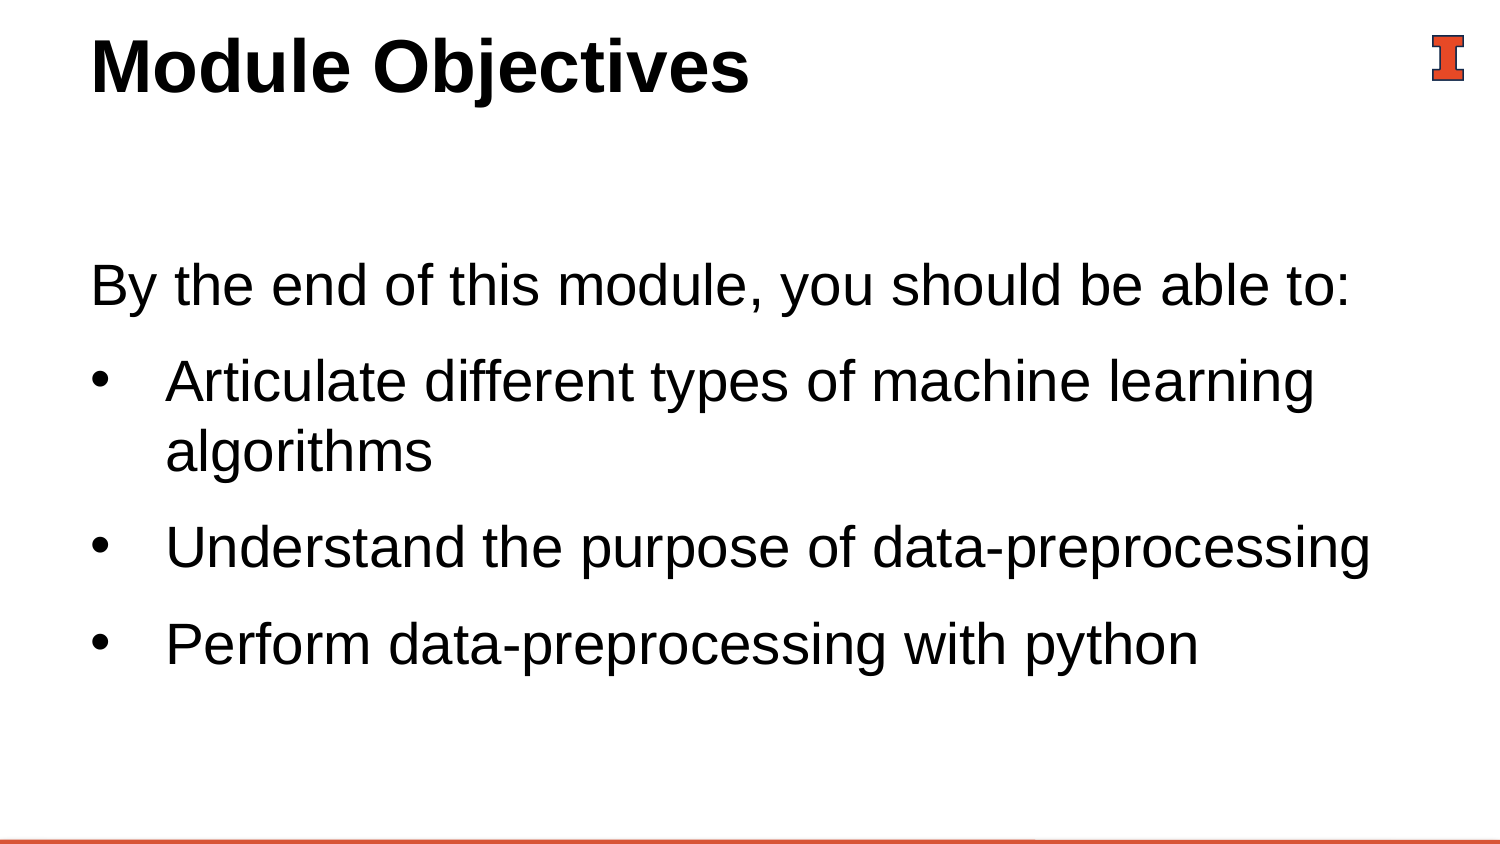

# Module Objectives
By the end of this module, you should be able to:
Articulate different types of machine learning algorithms
Understand the purpose of data-preprocessing
Perform data-preprocessing with python